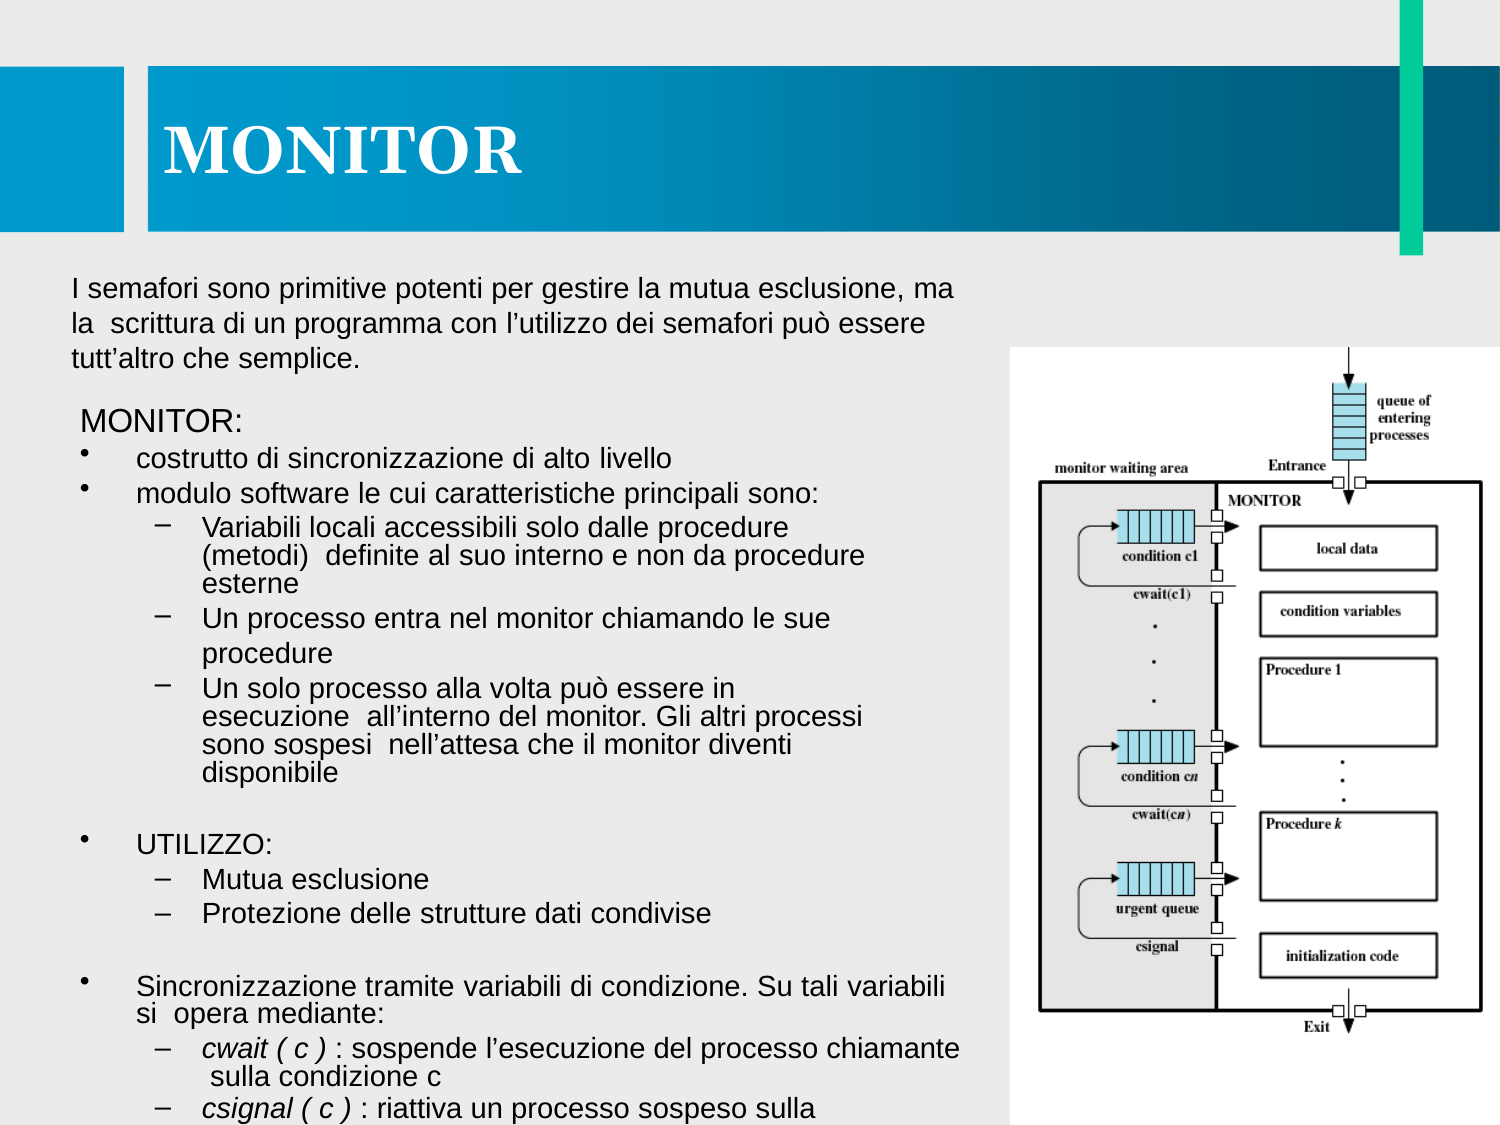

# MONITOR

I semafori sono primitive potenti per gestire la mutua esclusione, ma la  scrittura di un programma con l’utilizzo dei semafori può essere  tutt’altro che semplice.
MONITOR:
costrutto di sincronizzazione di alto livello
modulo software le cui caratteristiche principali sono:
Variabili locali accessibili solo dalle procedure (metodi)  definite al suo interno e non da procedure esterne
Un processo entra nel monitor chiamando le sue procedure
Un solo processo alla volta può essere in esecuzione  all’interno del monitor. Gli altri processi sono sospesi  nell’attesa che il monitor diventi disponibile

UTILIZZO:
Mutua esclusione
Protezione delle strutture dati condivise

Sincronizzazione tramite variabili di condizione. Su tali variabili si  opera mediante:
cwait ( c ) : sospende l’esecuzione del processo chiamante  sulla condizione c
csignal ( c ) : riattiva un processo sospeso sulla condizione
c. NB: se non c’è nessun processo in attesa su tale
condizione il segnale viene perso

29